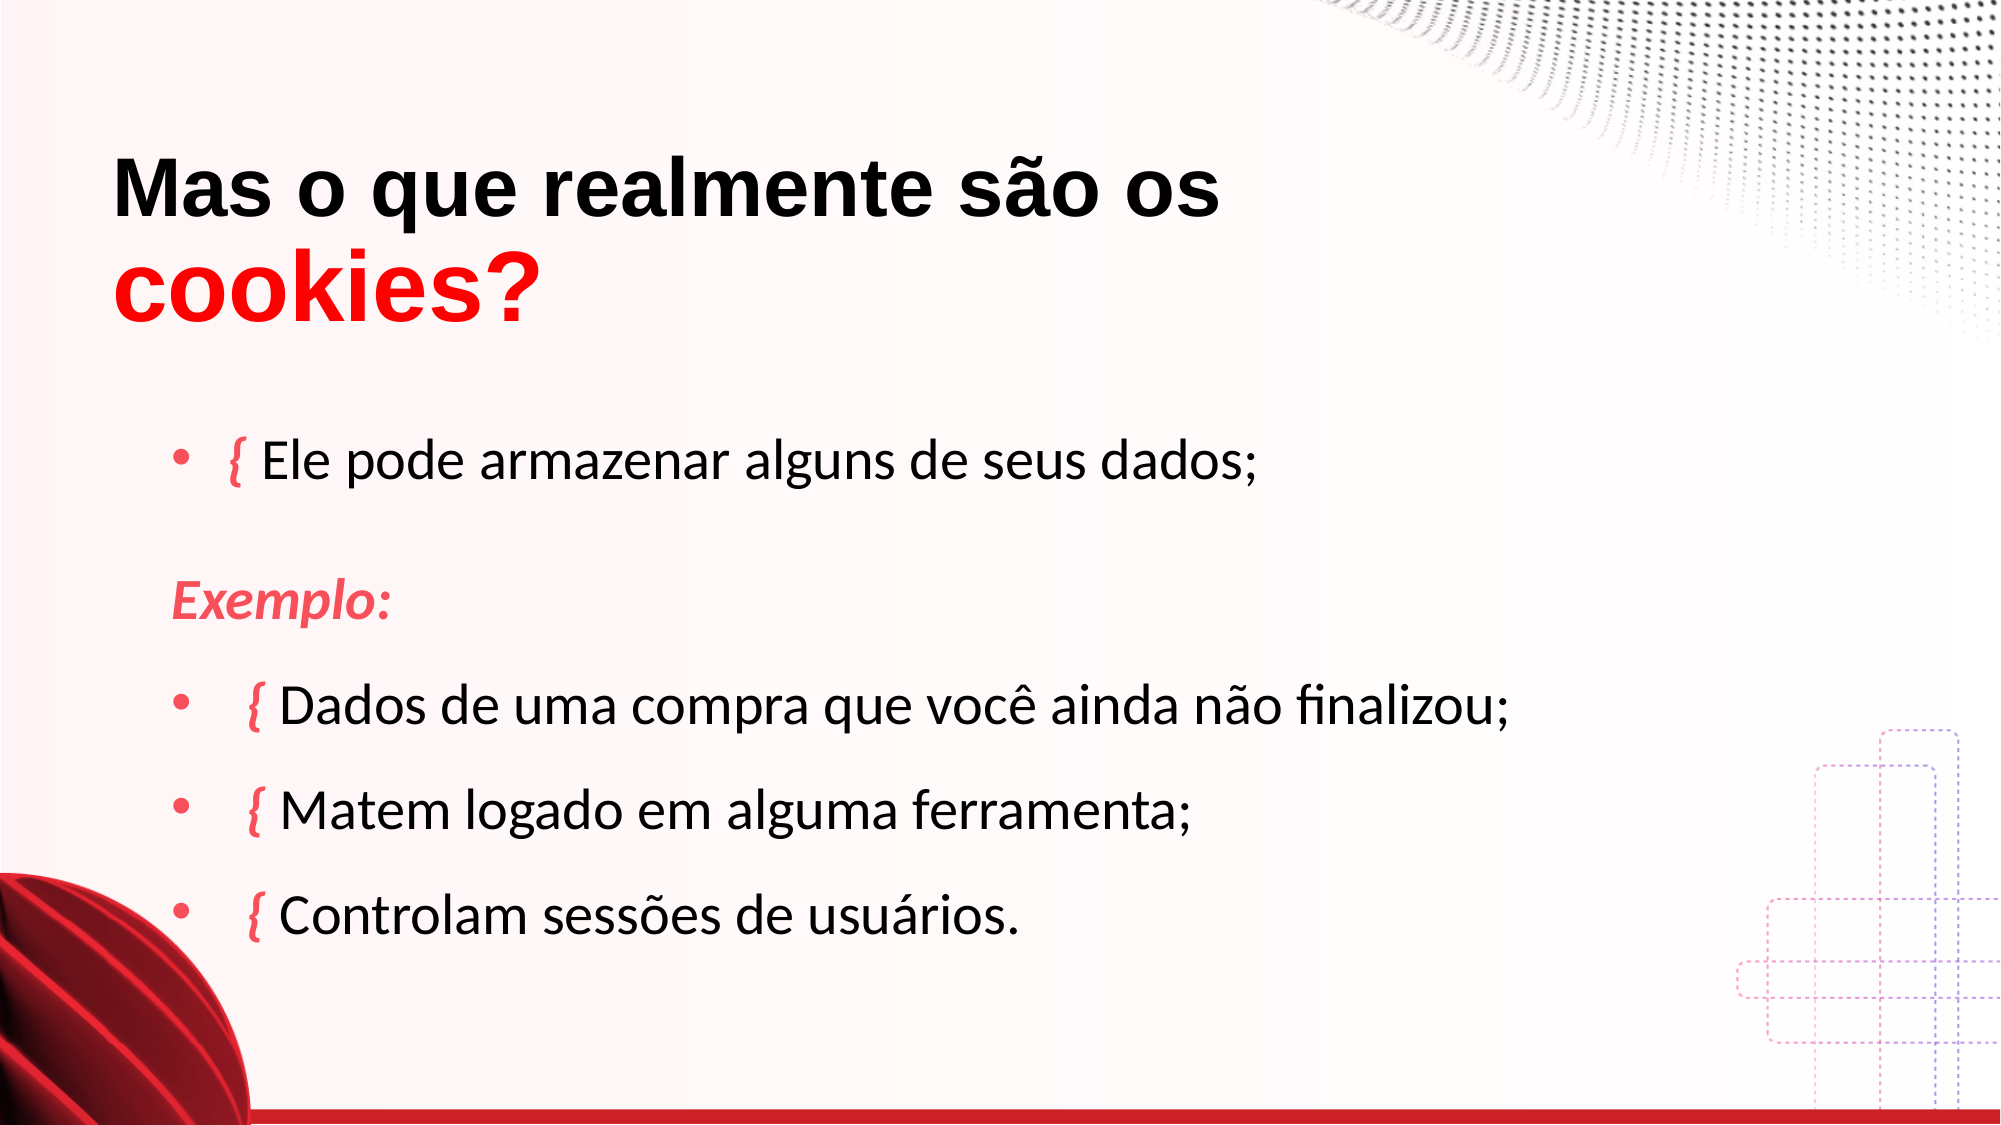

# Mas o que realmente são os cookies?
{ Ele pode armazenar alguns de seus dados;

Exemplo:
{ Dados de uma compra que você ainda não finalizou;
{ Matem logado em alguma ferramenta;
{ Controlam sessões de usuários.